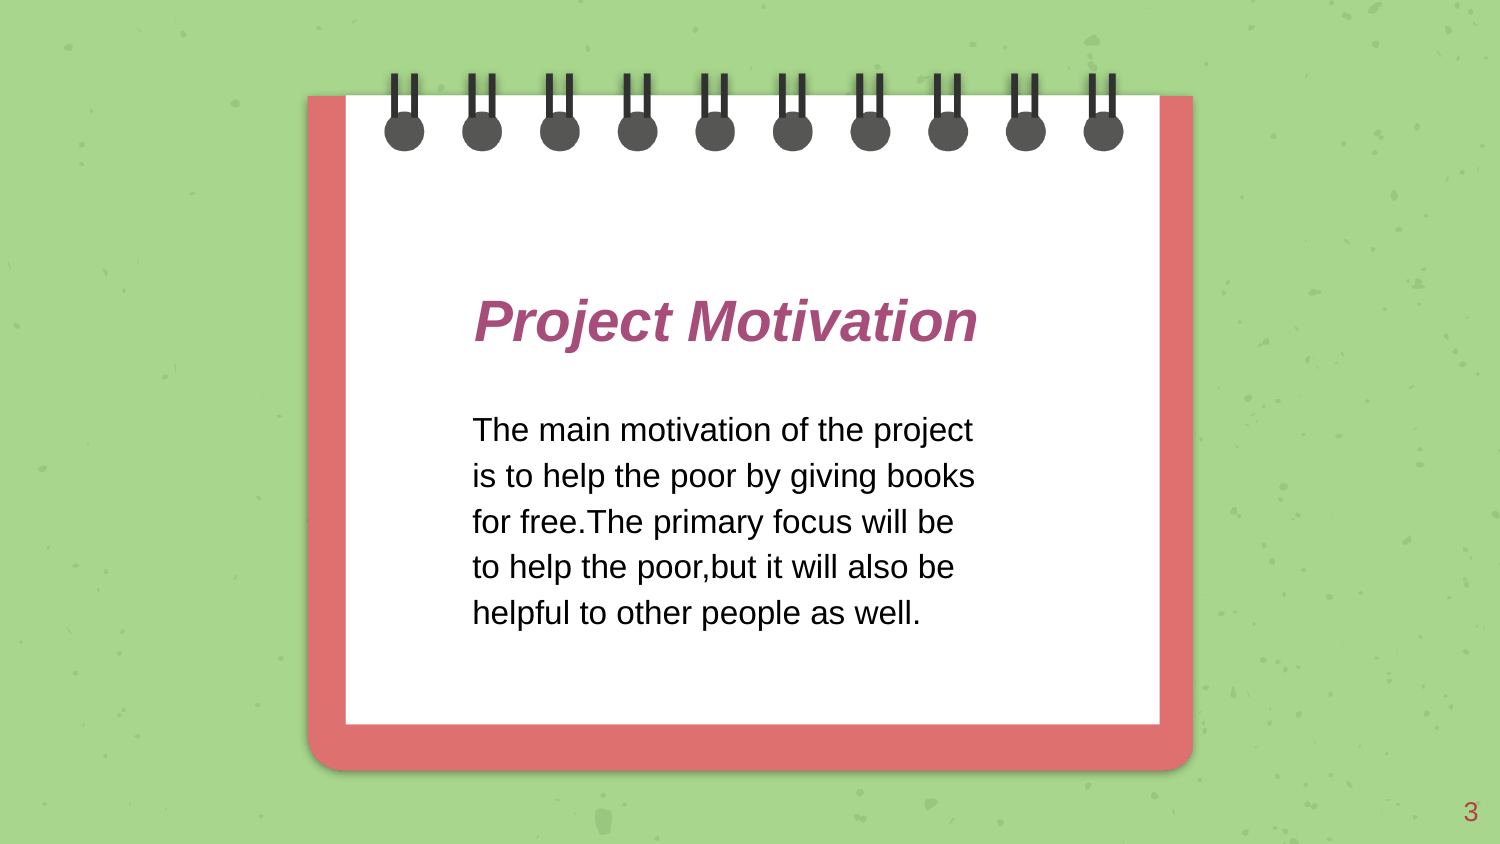

Project Motivation
# The main motivation of the project is to help the poor by giving books for free.The primary focus will be to help the poor,but it will also be helpful to other people as well.
3